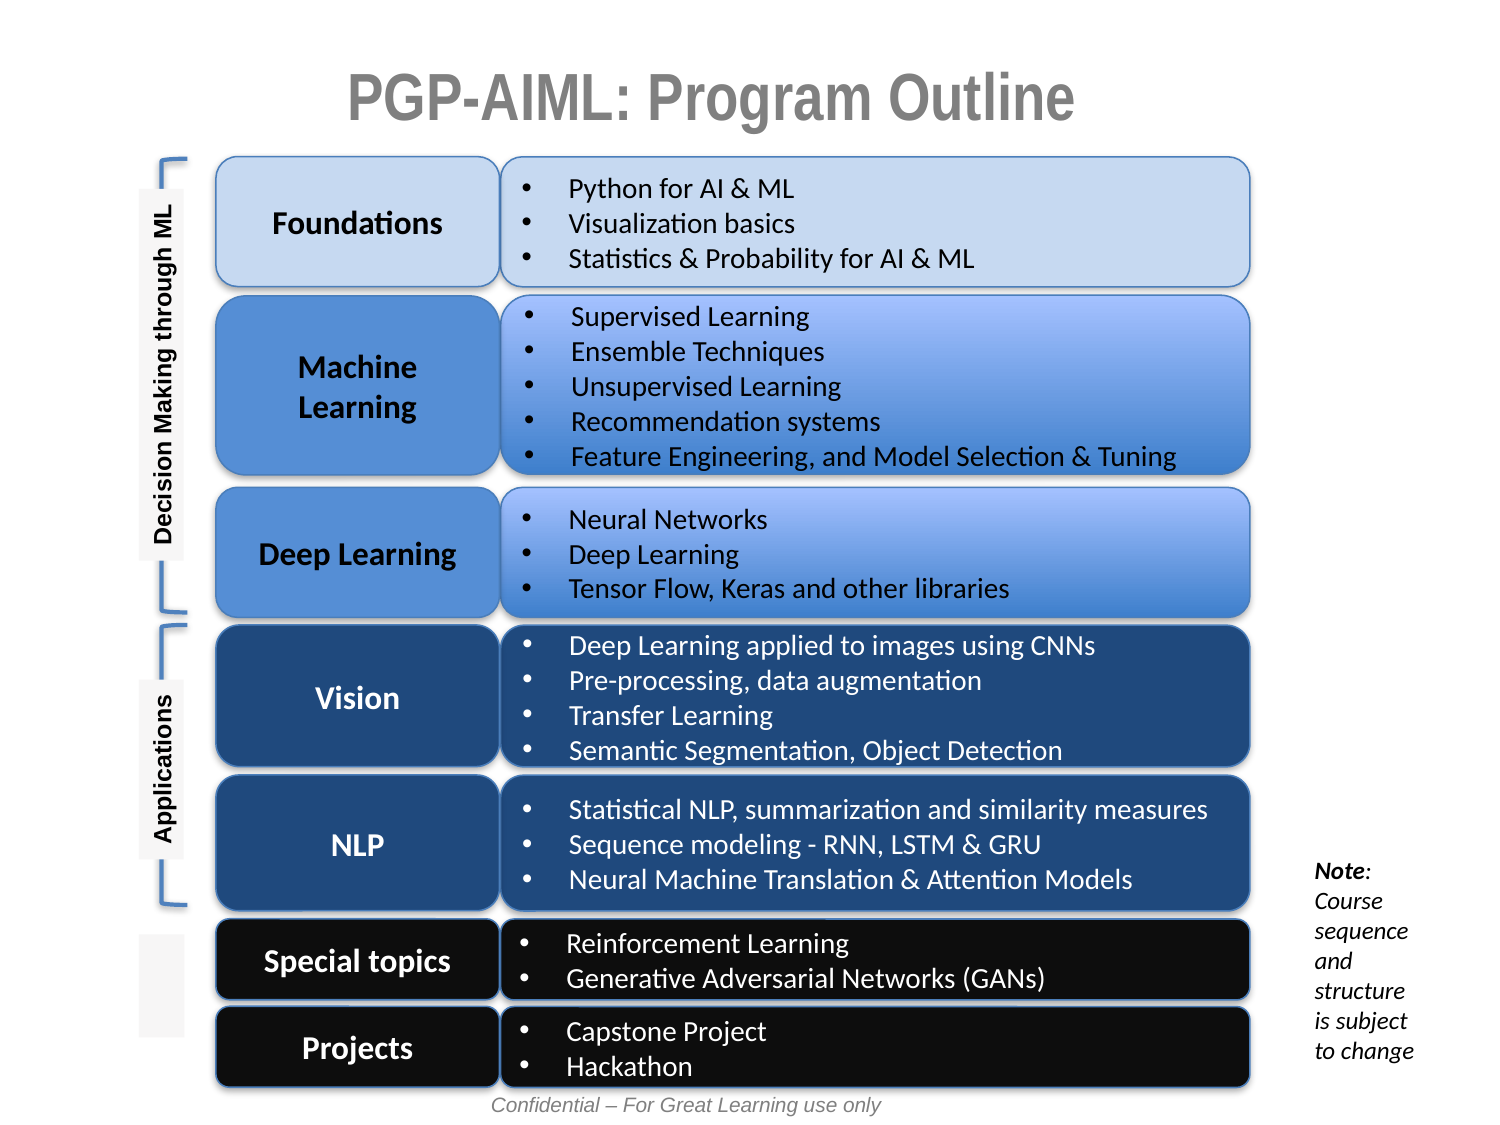

# PGP-AIML: Program Outline
Foundations
Python for AI & ML
Visualization basics
Statistics & Probability for AI & ML

Supervised Learning
Ensemble Techniques
Unsupervised Learning
Recommendation systems
Feature Engineering, and Model Selection & Tuning
Machine Learning
Decision Making through ML
Deep Learning
Neural Networks
Deep Learning
Tensor Flow, Keras and other libraries

Vision
Deep Learning applied to images using CNNs
Pre-processing, data augmentation
Transfer Learning
Semantic Segmentation, Object Detection
Applications
NLP
Statistical NLP, summarization and similarity measures
Sequence modeling - RNN, LSTM & GRU
Neural Machine Translation & Attention Models
Note: Course sequence and structure is subject to change
Special topics
Reinforcement Learning
Generative Adversarial Networks (GANs)

Projects
Capstone Project
Hackathon
Confidential – For Great Learning use only